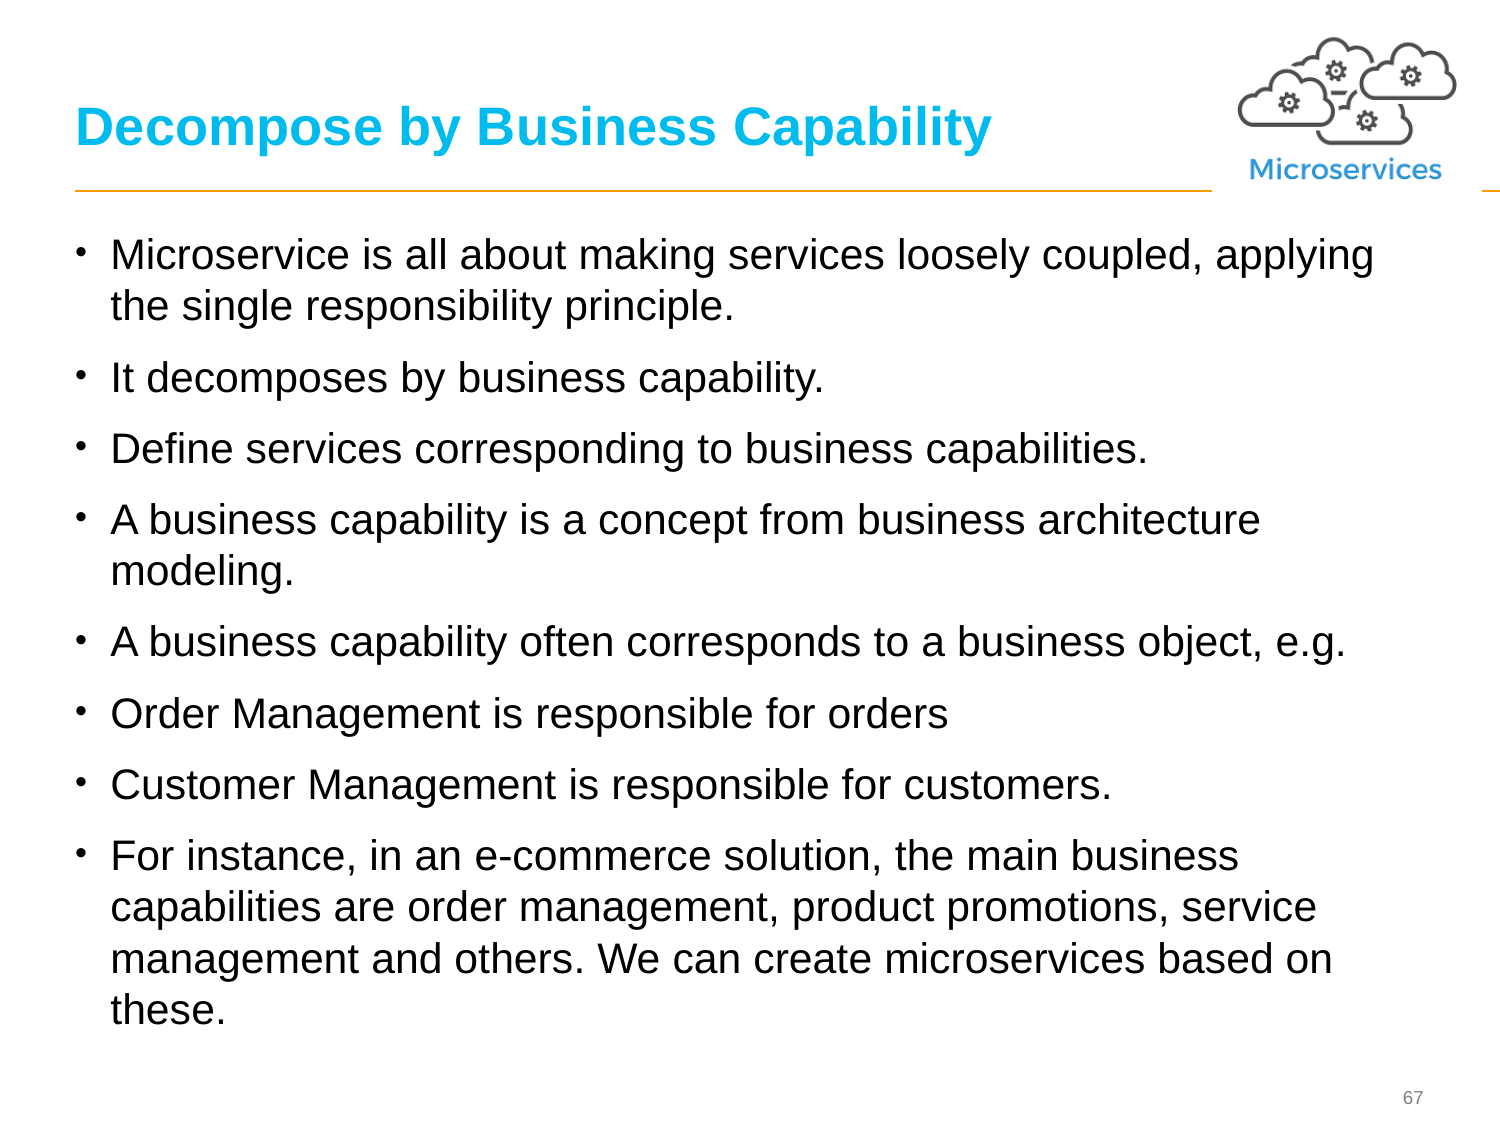

# Decompose by Business Capability
Microservice is all about making services loosely coupled, applying the single responsibility principle.
It decomposes by business capability.
Define services corresponding to business capabilities.
A business capability is a concept from business architecture modeling.
A business capability often corresponds to a business object, e.g.
Order Management is responsible for orders
Customer Management is responsible for customers.
For instance, in an e-commerce solution, the main business capabilities are order management, product promotions, service management and others. We can create microservices based on these.